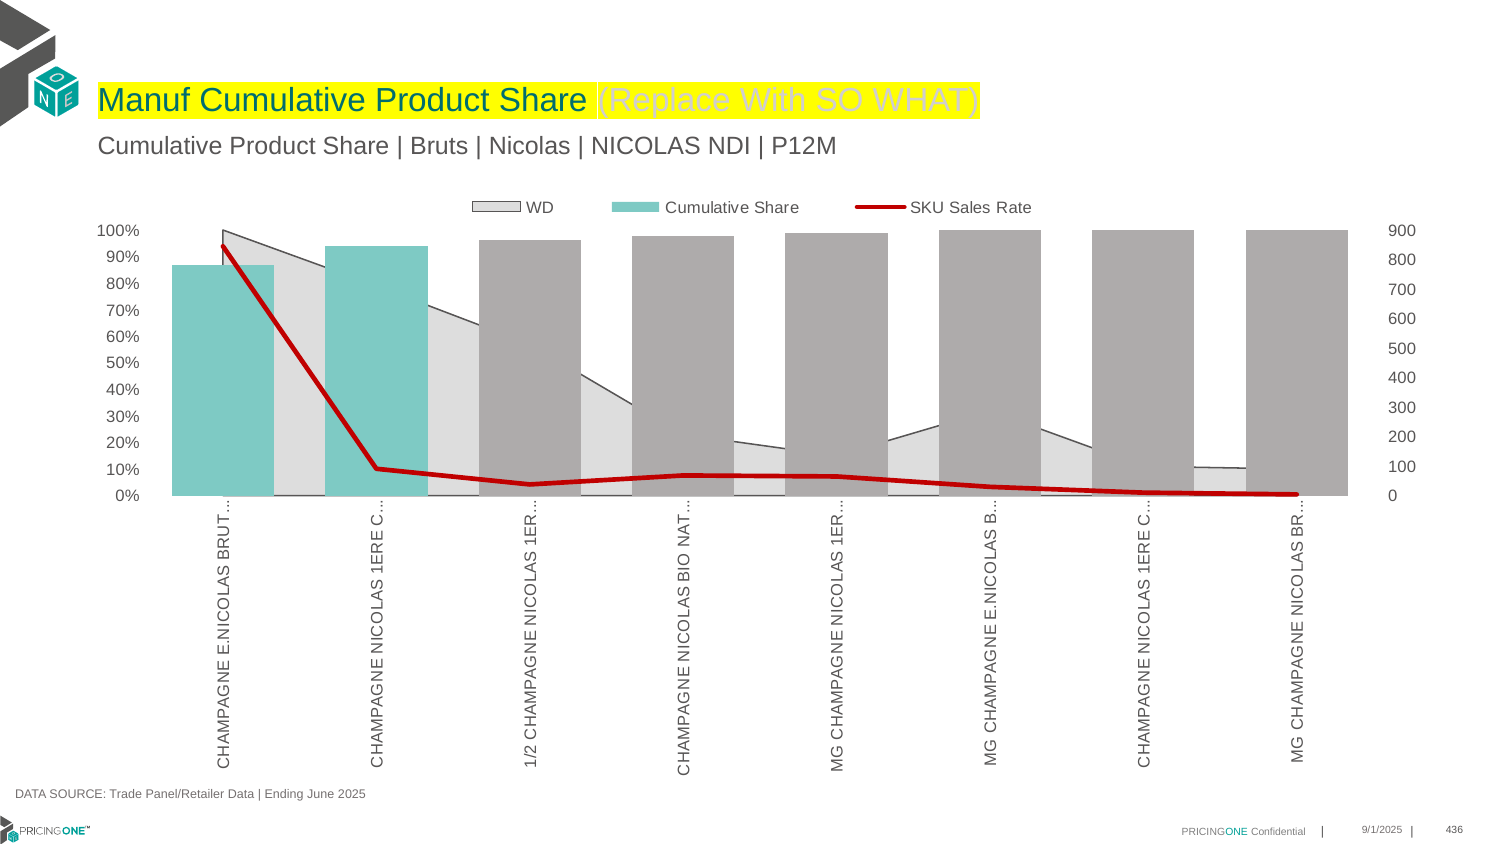

# Manuf Cumulative Product Share (Replace With SO WHAT)
Cumulative Product Share | Bruts | Nicolas | NICOLAS NDI | P12M

### Chart

| Category | WD | Cumulative Share | SKU Sales Rate |
|---|---|---|---|
| CHAMPAGNE E.NICOLAS BRUT 1CT X 750ML | 1.0 | 0.8668787194746562 | 844.86 |
| CHAMPAGNE NICOLAS 1ERE CUVEE 1CT X 750ML | 0.79 | 0.940508926739175 | 90.83544303797468 |
| 1/2 CHAMPAGNE NICOLAS 1ERE CUV 1CT X 375ML | 0.57 | 0.9626205622819618 | 37.80701754385965 |
| CHAMPAGNE NICOLAS BIO NAT 2017 1CT X 750ML | 0.23 | 0.9787297352760106 | 68.26086956521739 |
| MG CHAMPAGNE NICOLAS 1ERE CUVE 1CT X 1500ML | 0.15 | 0.9887235789041657 | 64.93333333333334 |
| MG CHAMPAGNE E.NICOLAS BRUT 1CT X 1500ML | 0.32 | 0.9984506464190437 | 29.625 |
| CHAMPAGNE NICOLAS 1ERE CUV ETU 1CT X 750ML | 0.11 | 0.9995793145906012 | 10.0 |
| MG CHAMPAGNE NICOLAS BRUT 1CT X 1500ML | 0.1 | 1.0 | 4.1 |
DATA SOURCE: Trade Panel/Retailer Data | Ending June 2025

9/1/2025
436